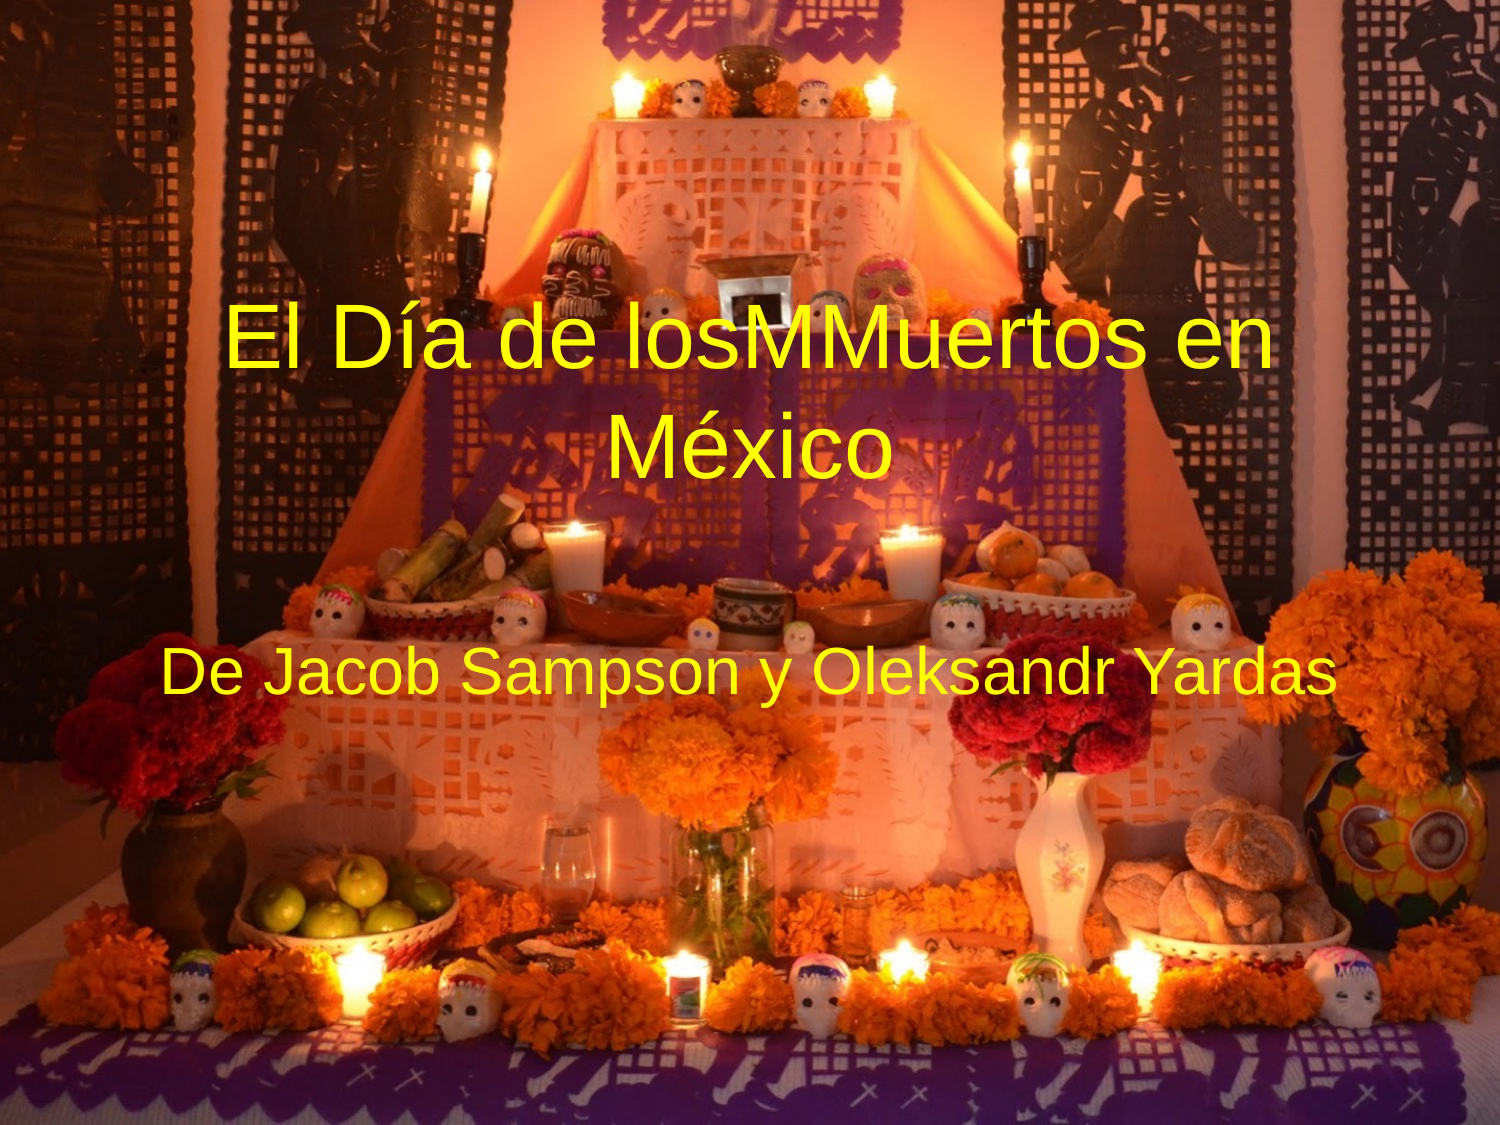

# El Día de losMMuertos en México
De Jacob Sampson y Oleksandr Yardas